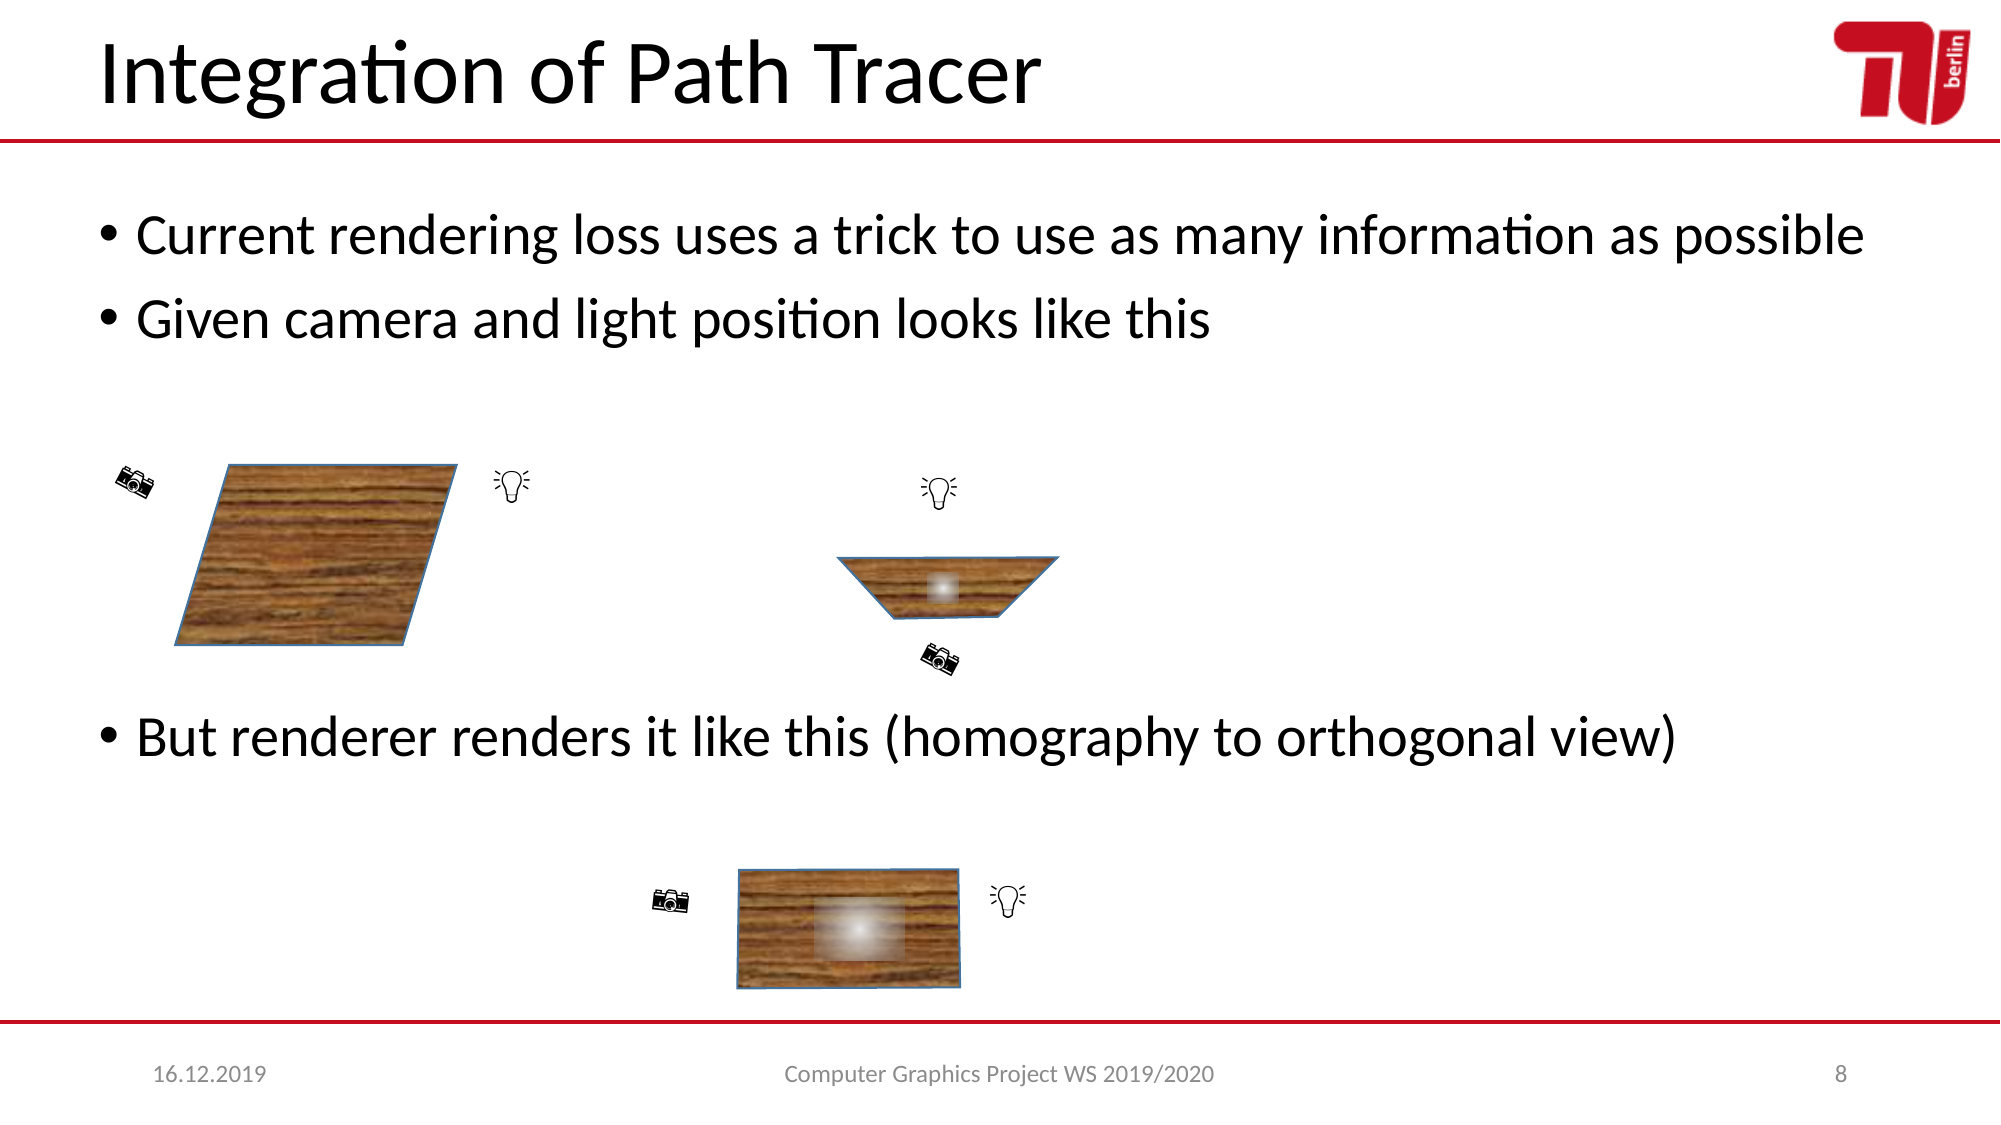

# Integration of Path Tracer
Current rendering loss uses a trick to use as many information as possible
Given camera and light position looks like this

But renderer renders it like this (homography to orthogonal view)
📷
💡
💡

📷
📷
💡

16.12.2019
Computer Graphics Project WS 2019/2020
8